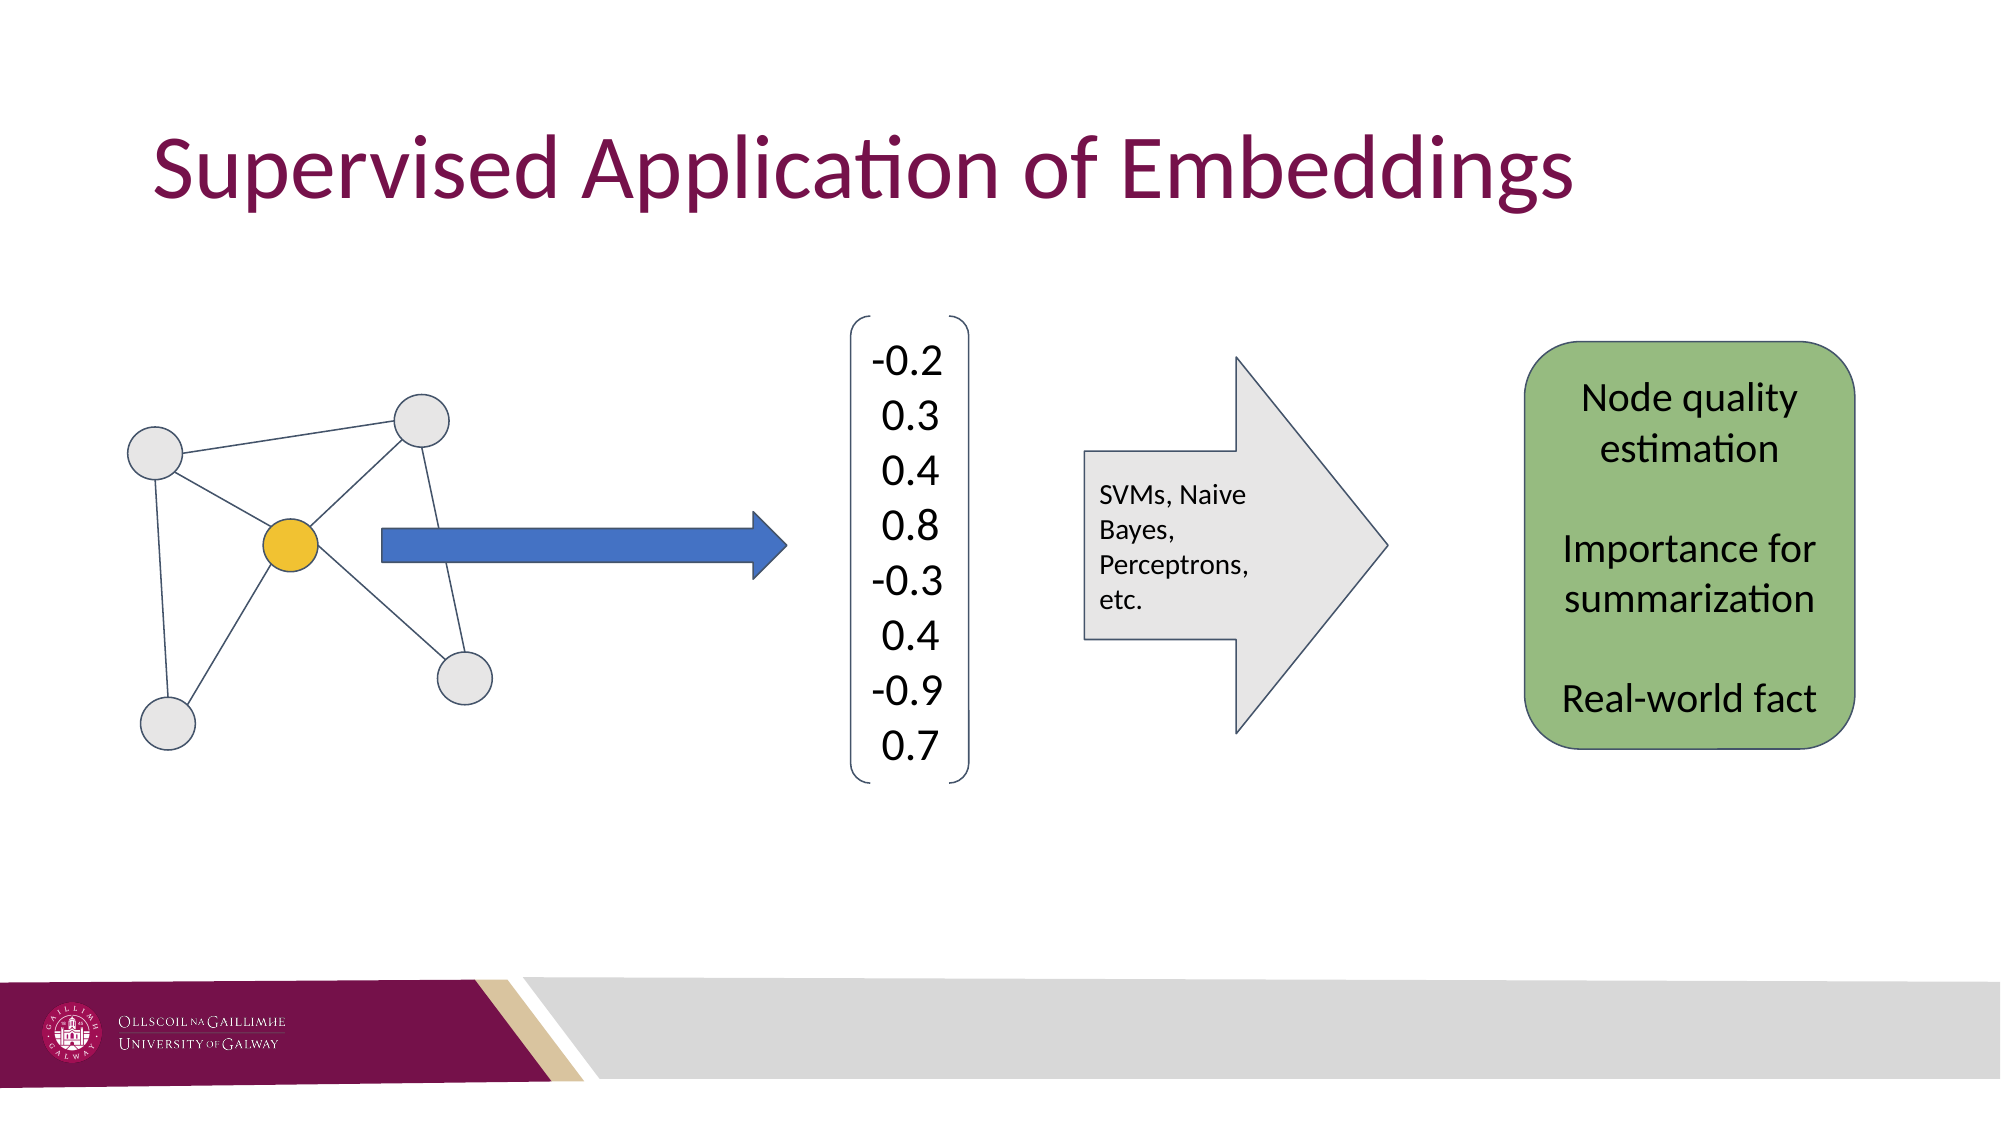

# Supervised Application of Embeddings
-0.2
 0.3
 0.4
 0.8
-0.3
 0.4
-0.9
 0.7
Node quality estimation

Importance for summarization

Real-world fact
SVMs, Naive Bayes,
Perceptrons, etc.